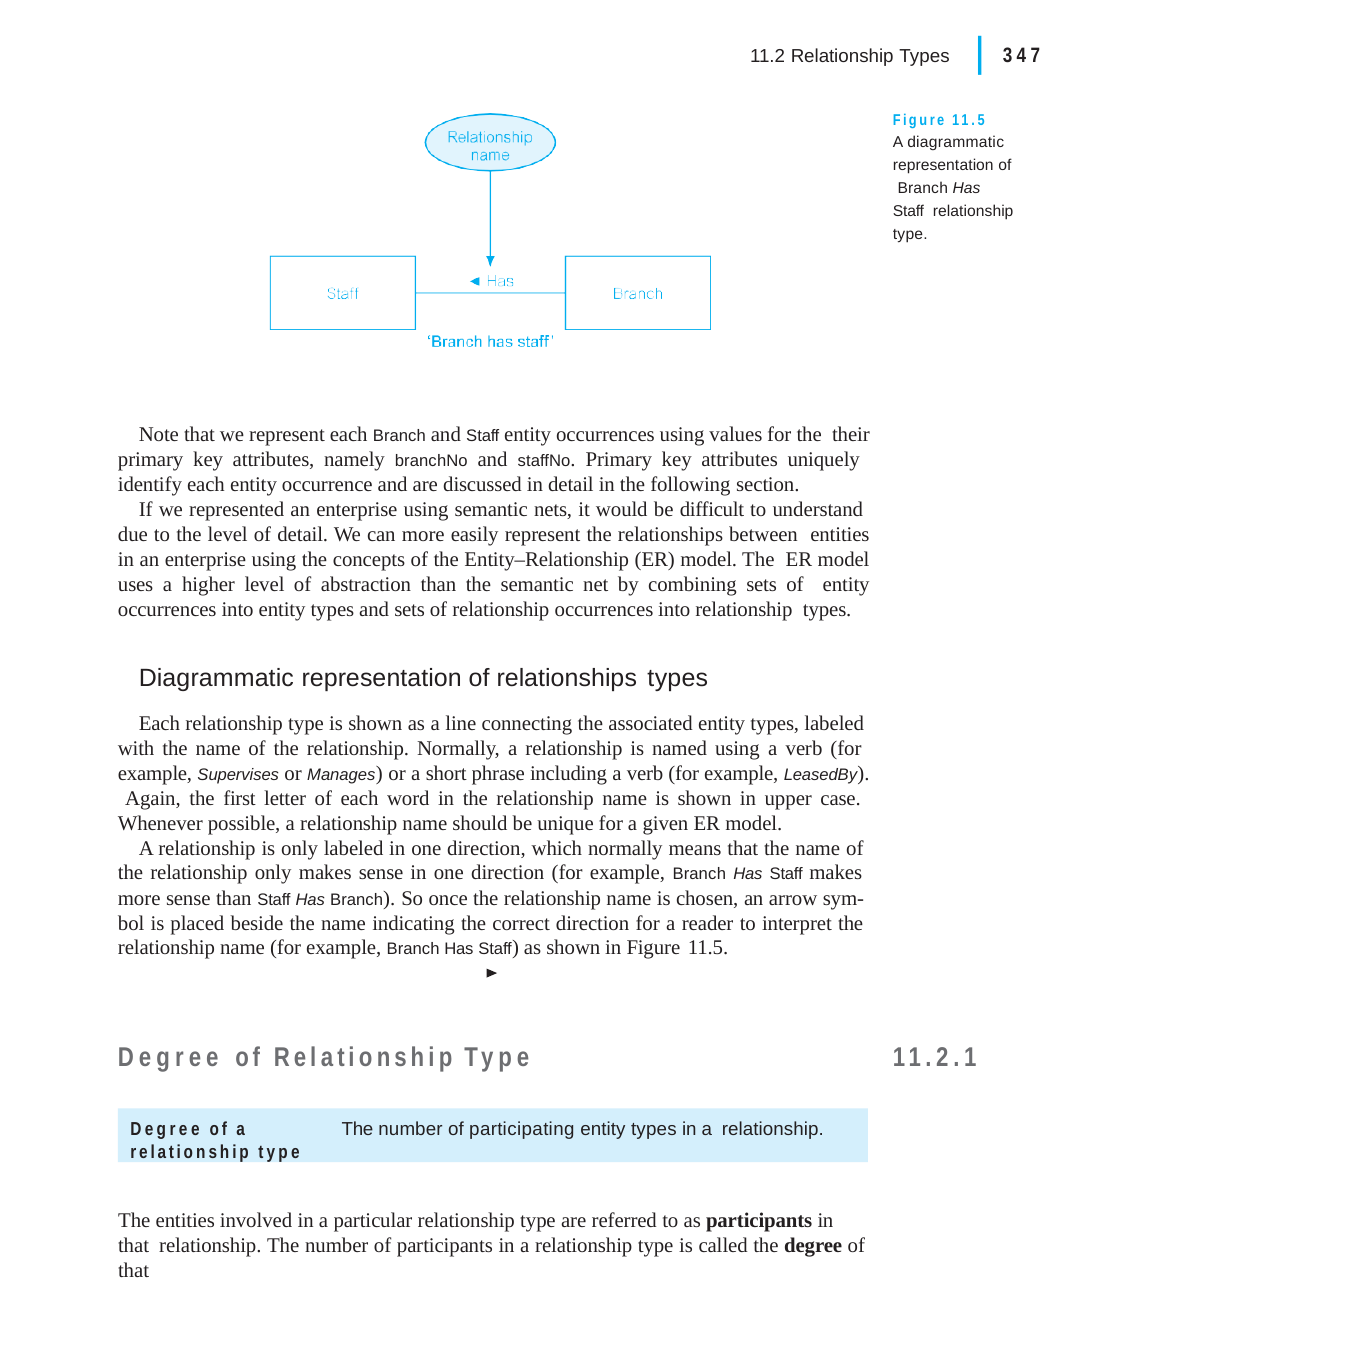

|
11.2 Relationship Types	347
Figure 11.5
A diagrammatic  representation of  Branch Has Staff  relationship type.

Note that we represent each Branch and Staff entity occurrences using values for the  their primary key attributes, namely branchNo and staffNo. Primary key attributes uniquely  identify each entity occurrence and are discussed in detail in the following section.
If we represented an enterprise using semantic nets, it would be difficult to understand  due to the level of detail. We can more easily represent the relationships between  entities in an enterprise using the concepts of the Entity–Relationship (ER) model. The  ER model uses a higher level of abstraction than the semantic net by combining sets of  entity occurrences into entity types and sets of relationship occurrences into relationship  types.

Diagrammatic representation of relationships types
Each relationship type is shown as a line connecting the associated entity types, labeled  with the name of the relationship. Normally, a relationship is named using a verb (for  example, Supervises or Manages) or a short phrase including a verb (for example, LeasedBy).  Again, the first letter of each word in the relationship name is shown in upper case.  Whenever possible, a relationship name should be unique for a given ER model.
A relationship is only labeled in one direction, which normally means that the name of  the relationship only makes sense in one direction (for example, Branch Has Staff makes  more sense than Staff Has Branch). So once the relationship name is chosen, an arrow sym-  bol is placed beside the name indicating the correct direction for a reader to interpret the  relationship name (for example, Branch Has Staff) as shown in Figure 11.5.

11.2.1
Degree of Relationship Type
Degree of a	The number of participating entity types in a relationship.
relationship type
The entities involved in a particular relationship type are referred to as participants in that  relationship. The number of participants in a relationship type is called the degree of that